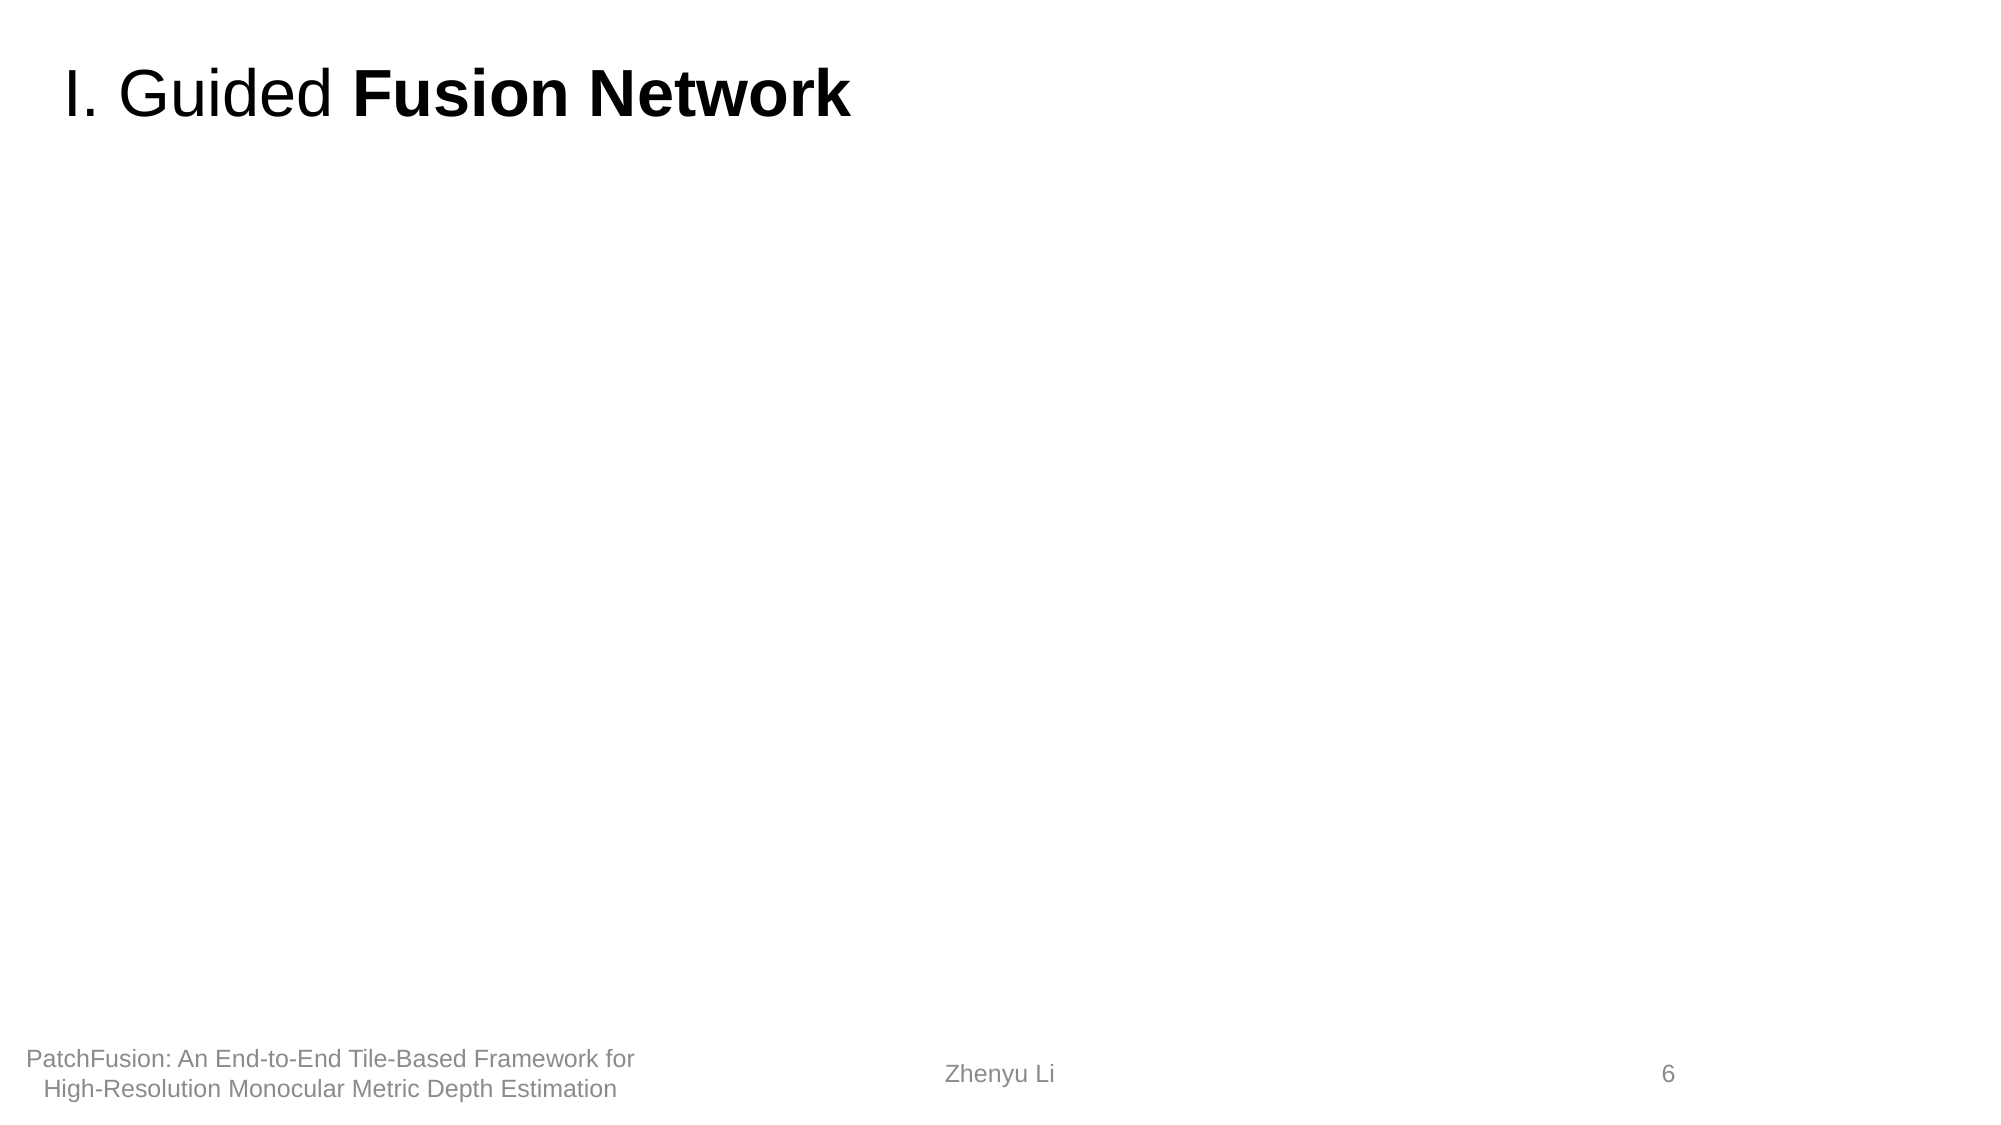

I. Guided Fusion Network
PatchFusion: An End-to-End Tile-Based Framework for High-Resolution Monocular Metric Depth Estimation
Zhenyu Li
6